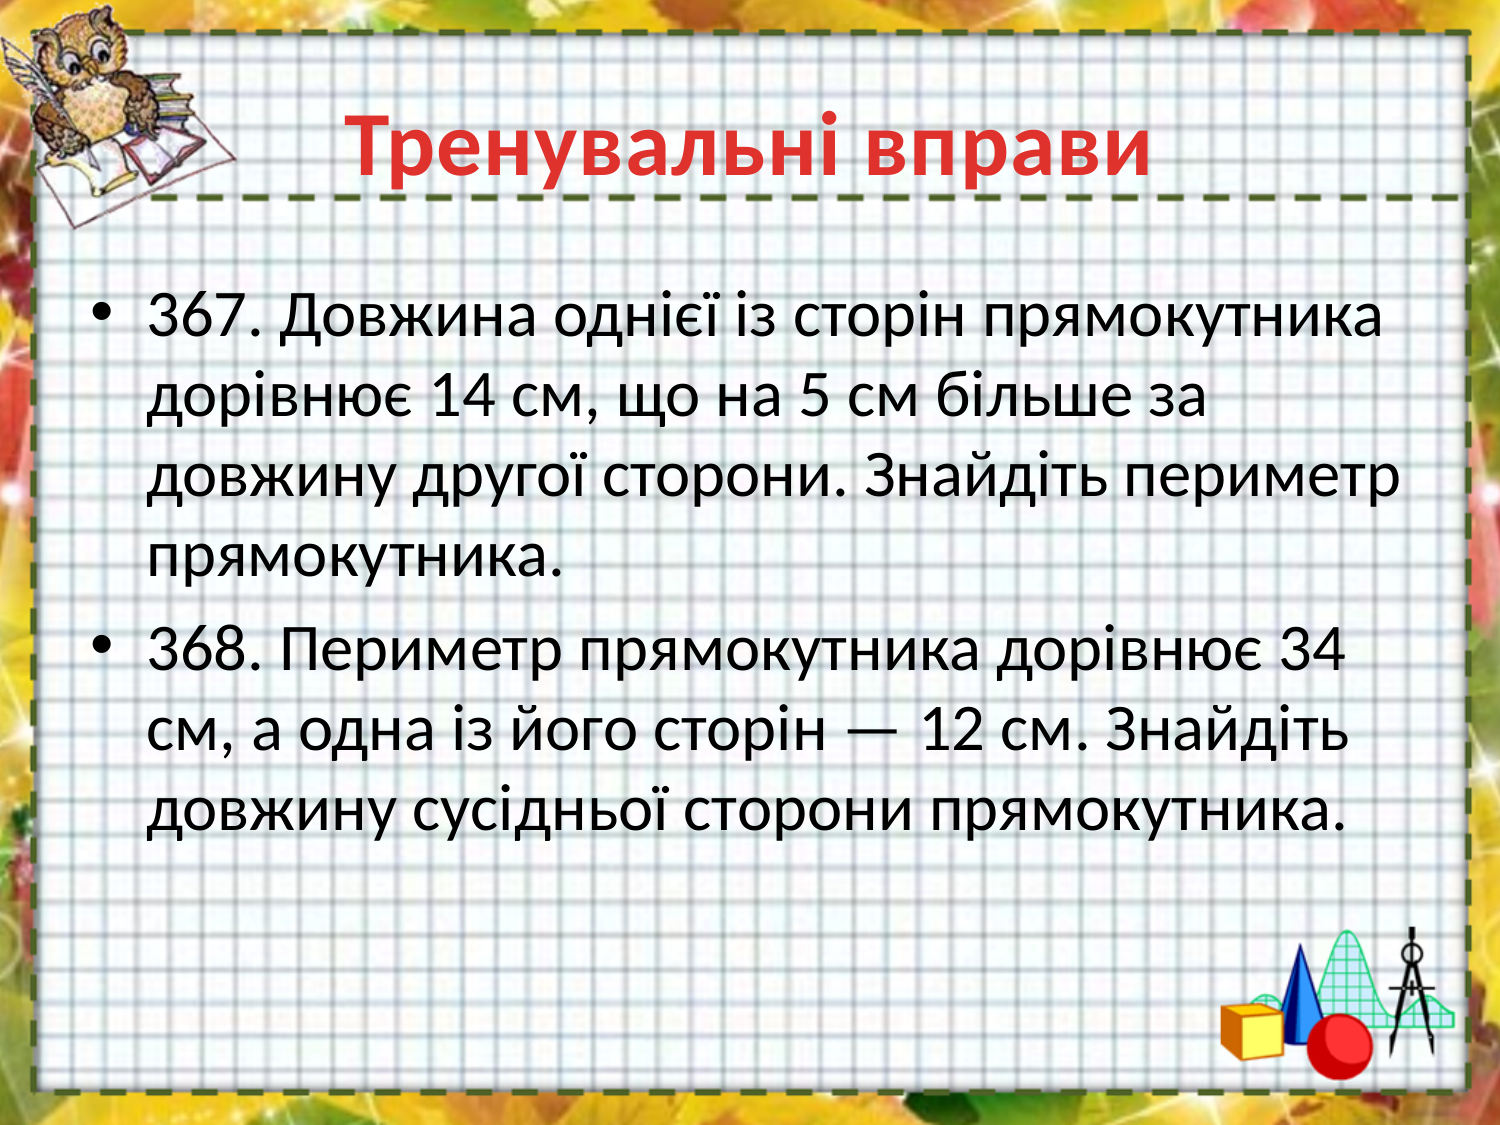

# Тренувальні вправи
367. Довжина однієї із сторін прямокутника дорівнює 14 см, що на 5 см більше за довжину другої сторони. Знайдіть периметр прямокутника.
368. Периметр прямокутника дорівнює 34 см, а одна із його сторін — 12 см. Знайдіть довжину сусідньої сторони прямокутника.